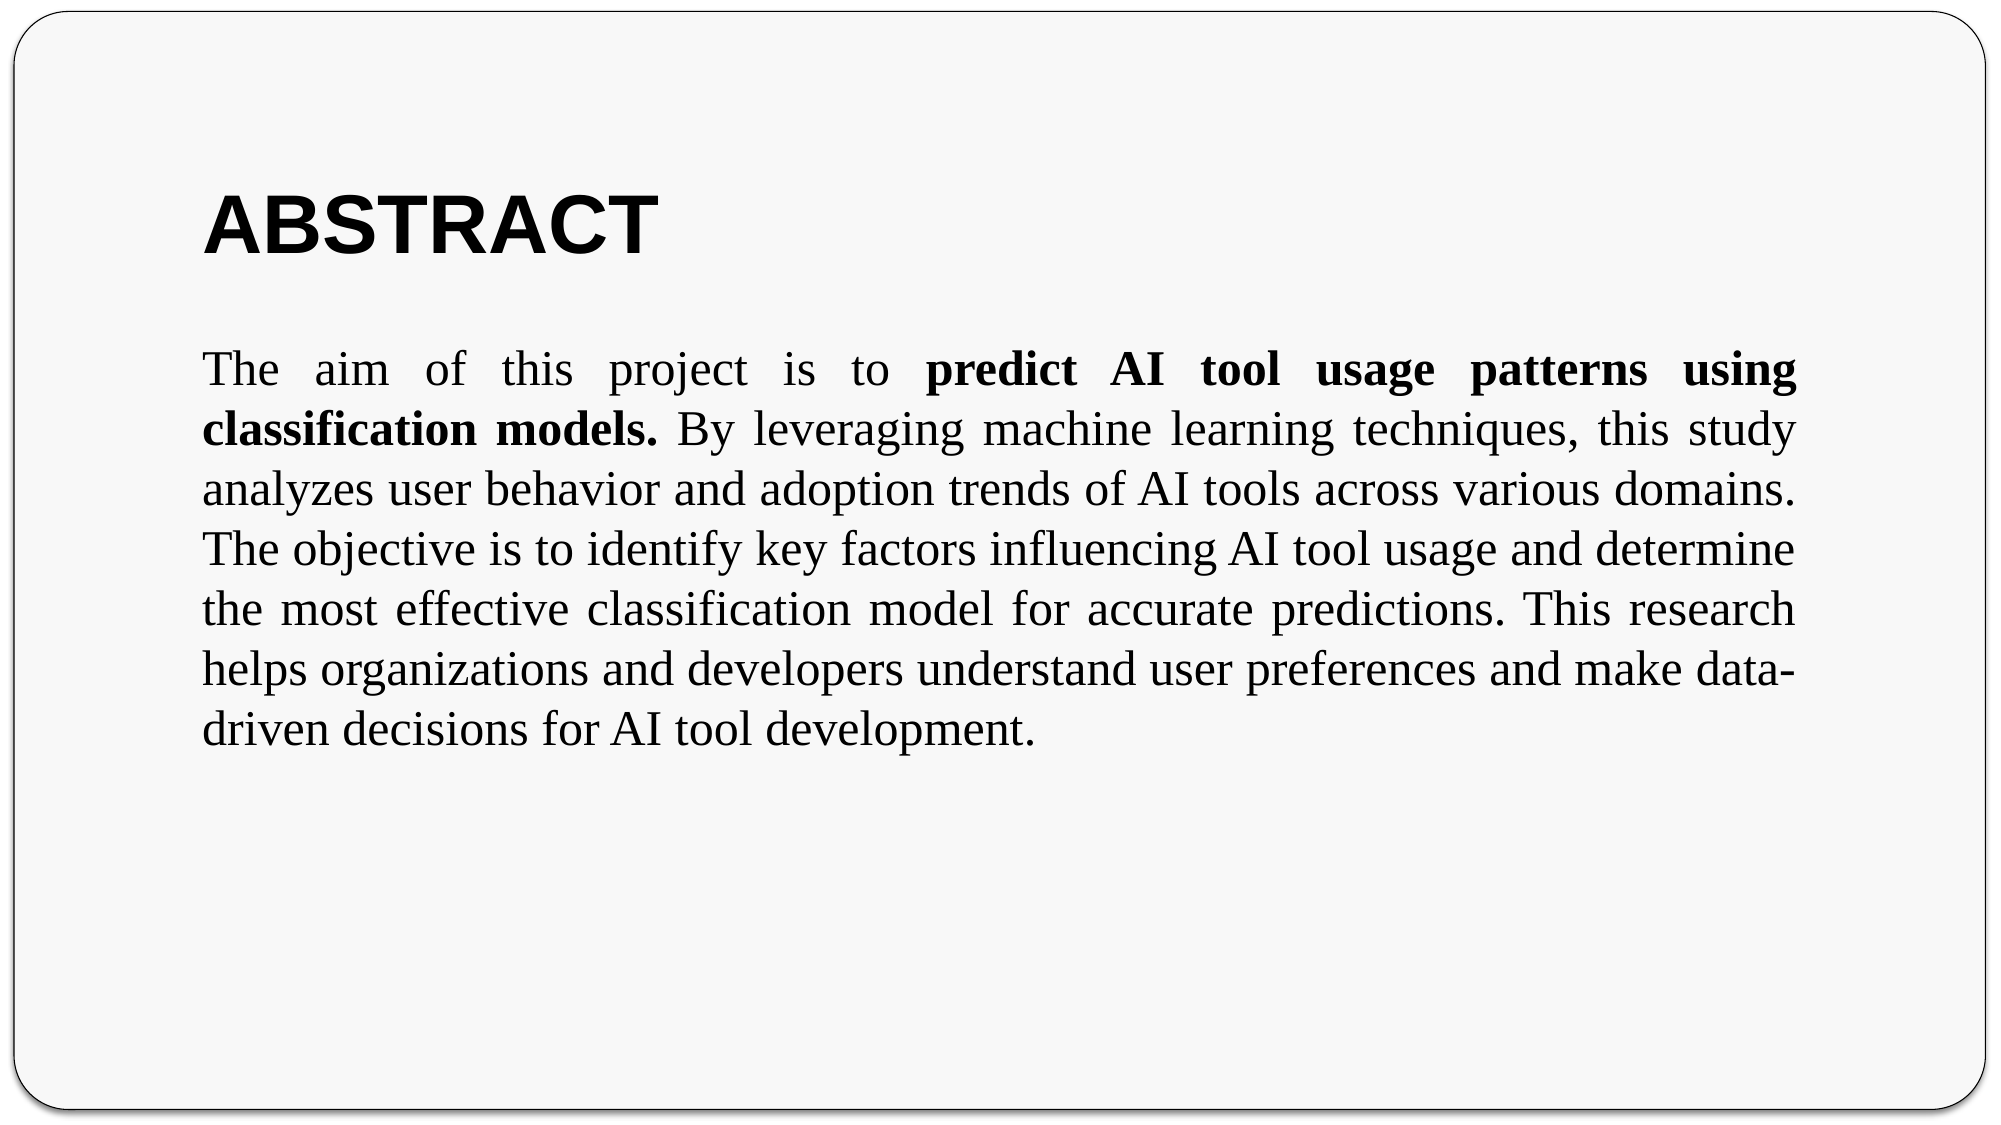

# ABSTRACT
The aim of this project is to predict AI tool usage patterns using classification models. By leveraging machine learning techniques, this study analyzes user behavior and adoption trends of AI tools across various domains. The objective is to identify key factors influencing AI tool usage and determine the most effective classification model for accurate predictions. This research helps organizations and developers understand user preferences and make data-driven decisions for AI tool development.